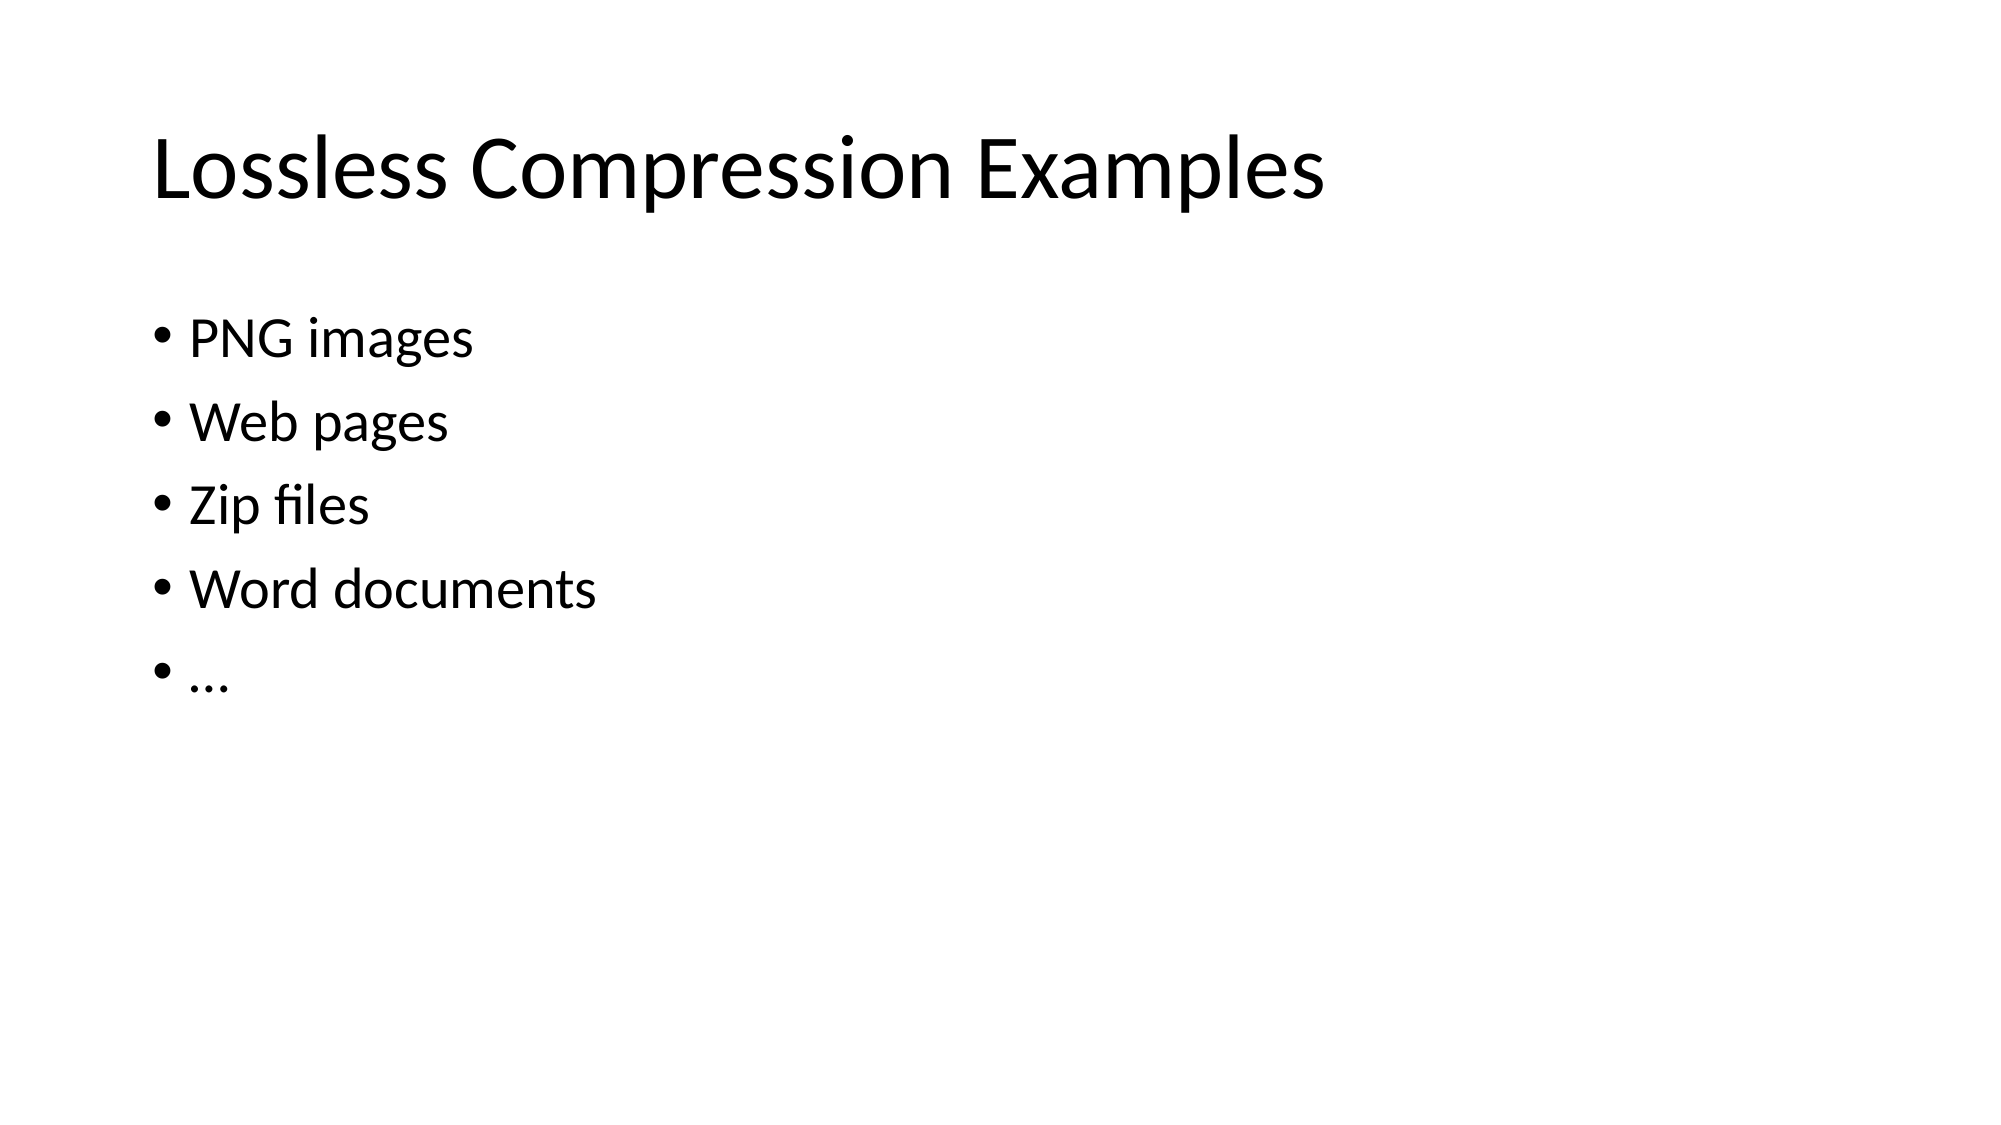

# Lossless Compression Examples
PNG images
Web pages
Zip files
Word documents
…